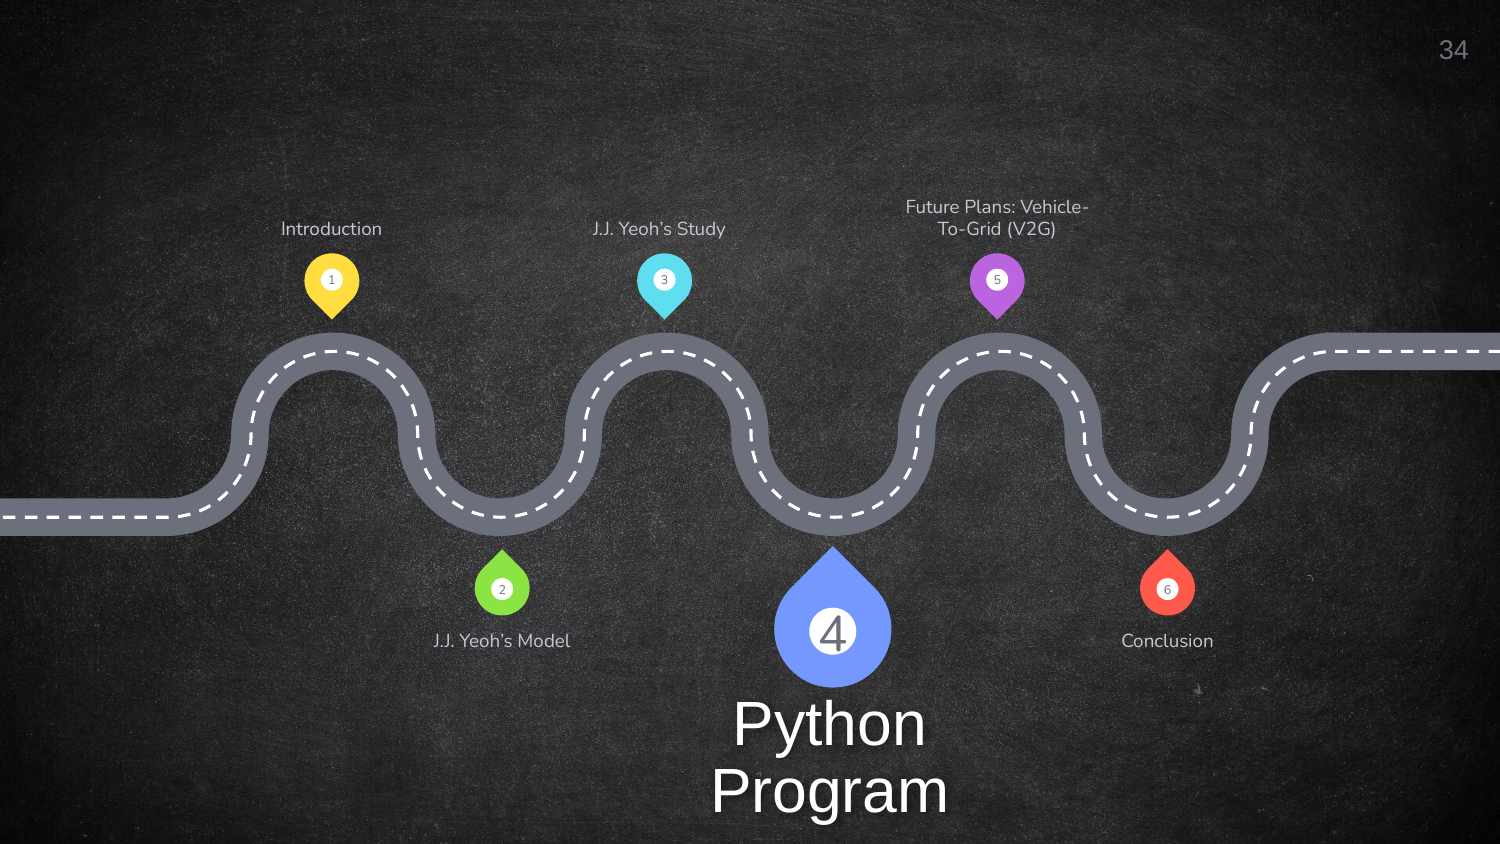

34
Introduction
J.J. Yeoh’s Study
Future Plans: Vehicle-To-Grid (V2G)

1

3

5

4

2

6
J.J. Yeoh’s Model
Conclusion
Python Program